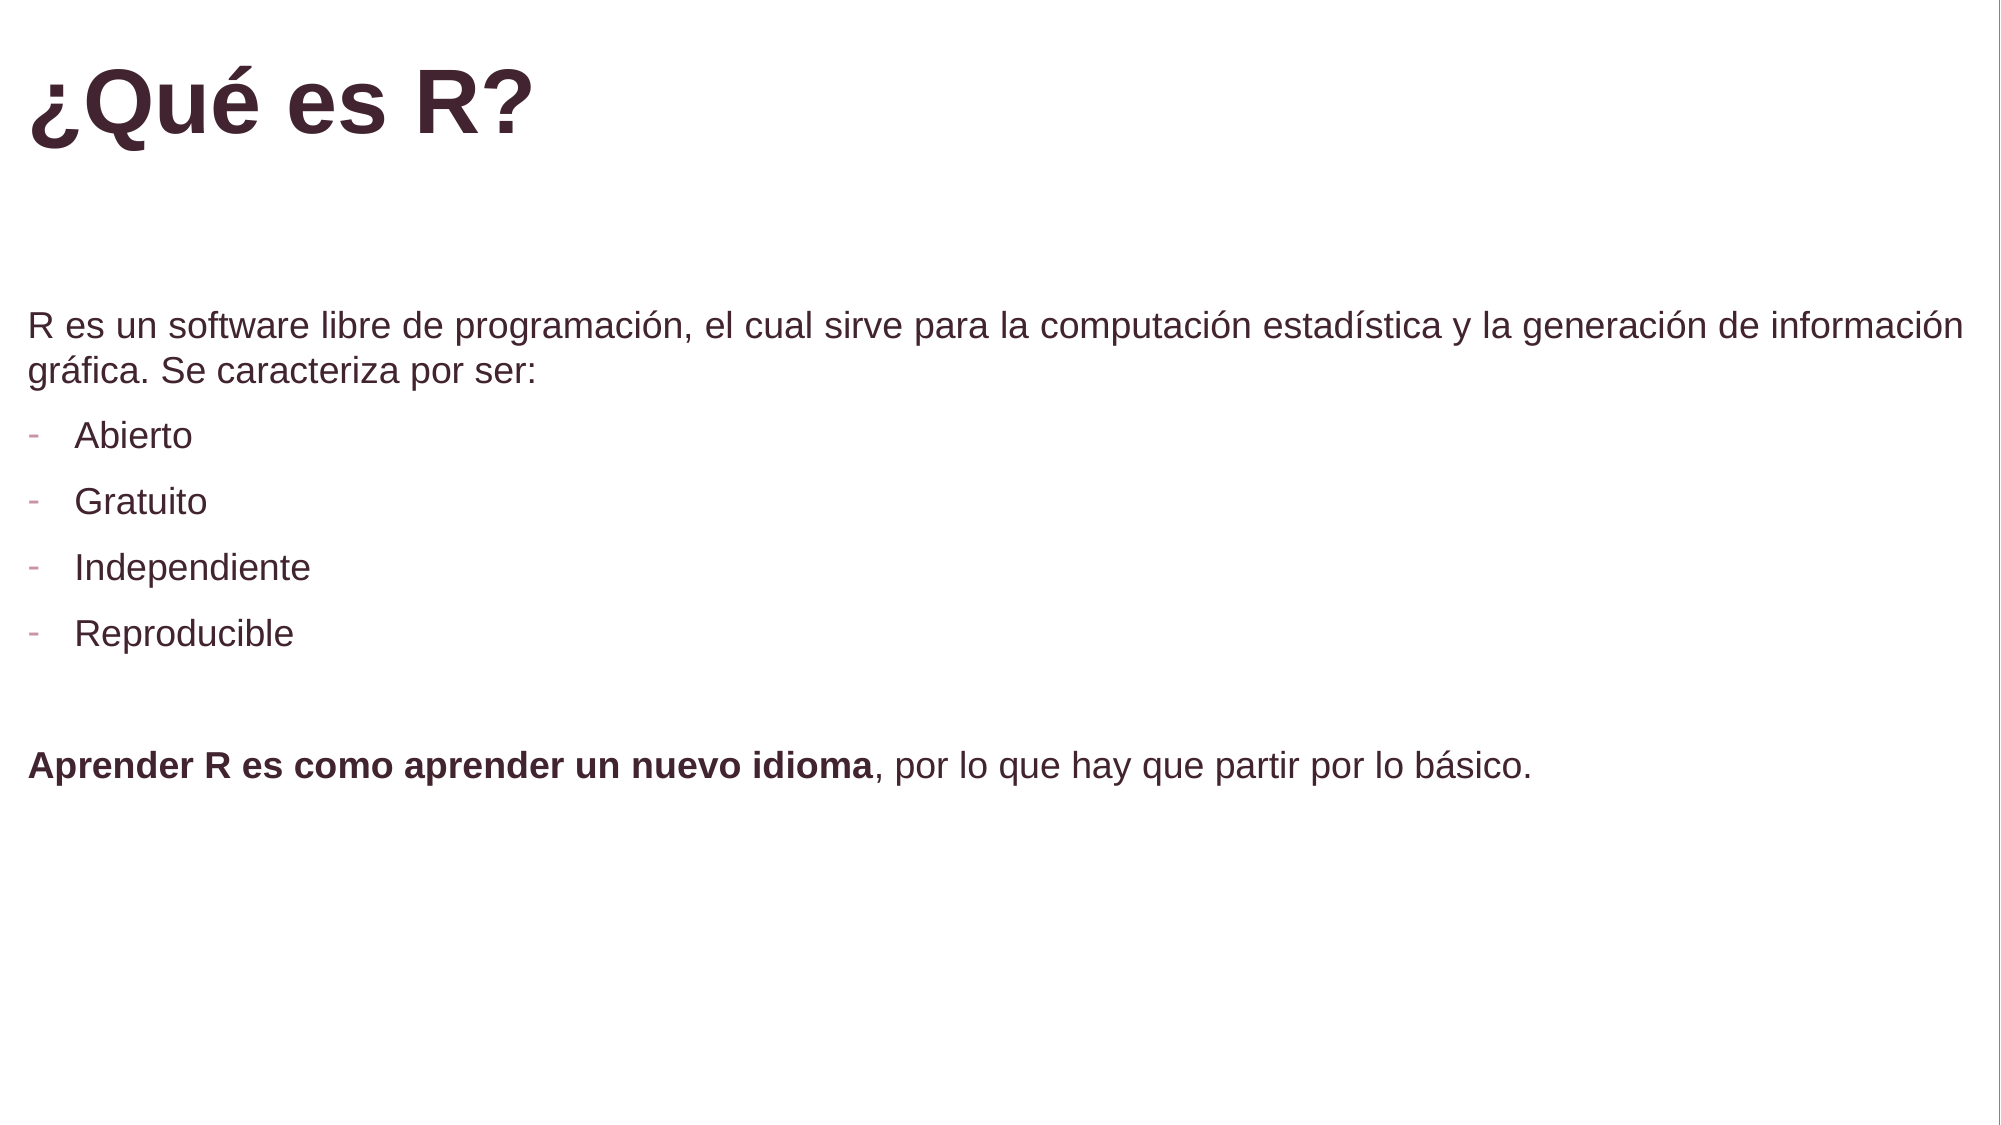

# ¿Qué es R?
R es un software libre de programación, el cual sirve para la computación estadística y la generación de información gráfica. Se caracteriza por ser:
Abierto
Gratuito
Independiente
Reproducible

Aprender R es como aprender un nuevo idioma, por lo que hay que partir por lo básico.